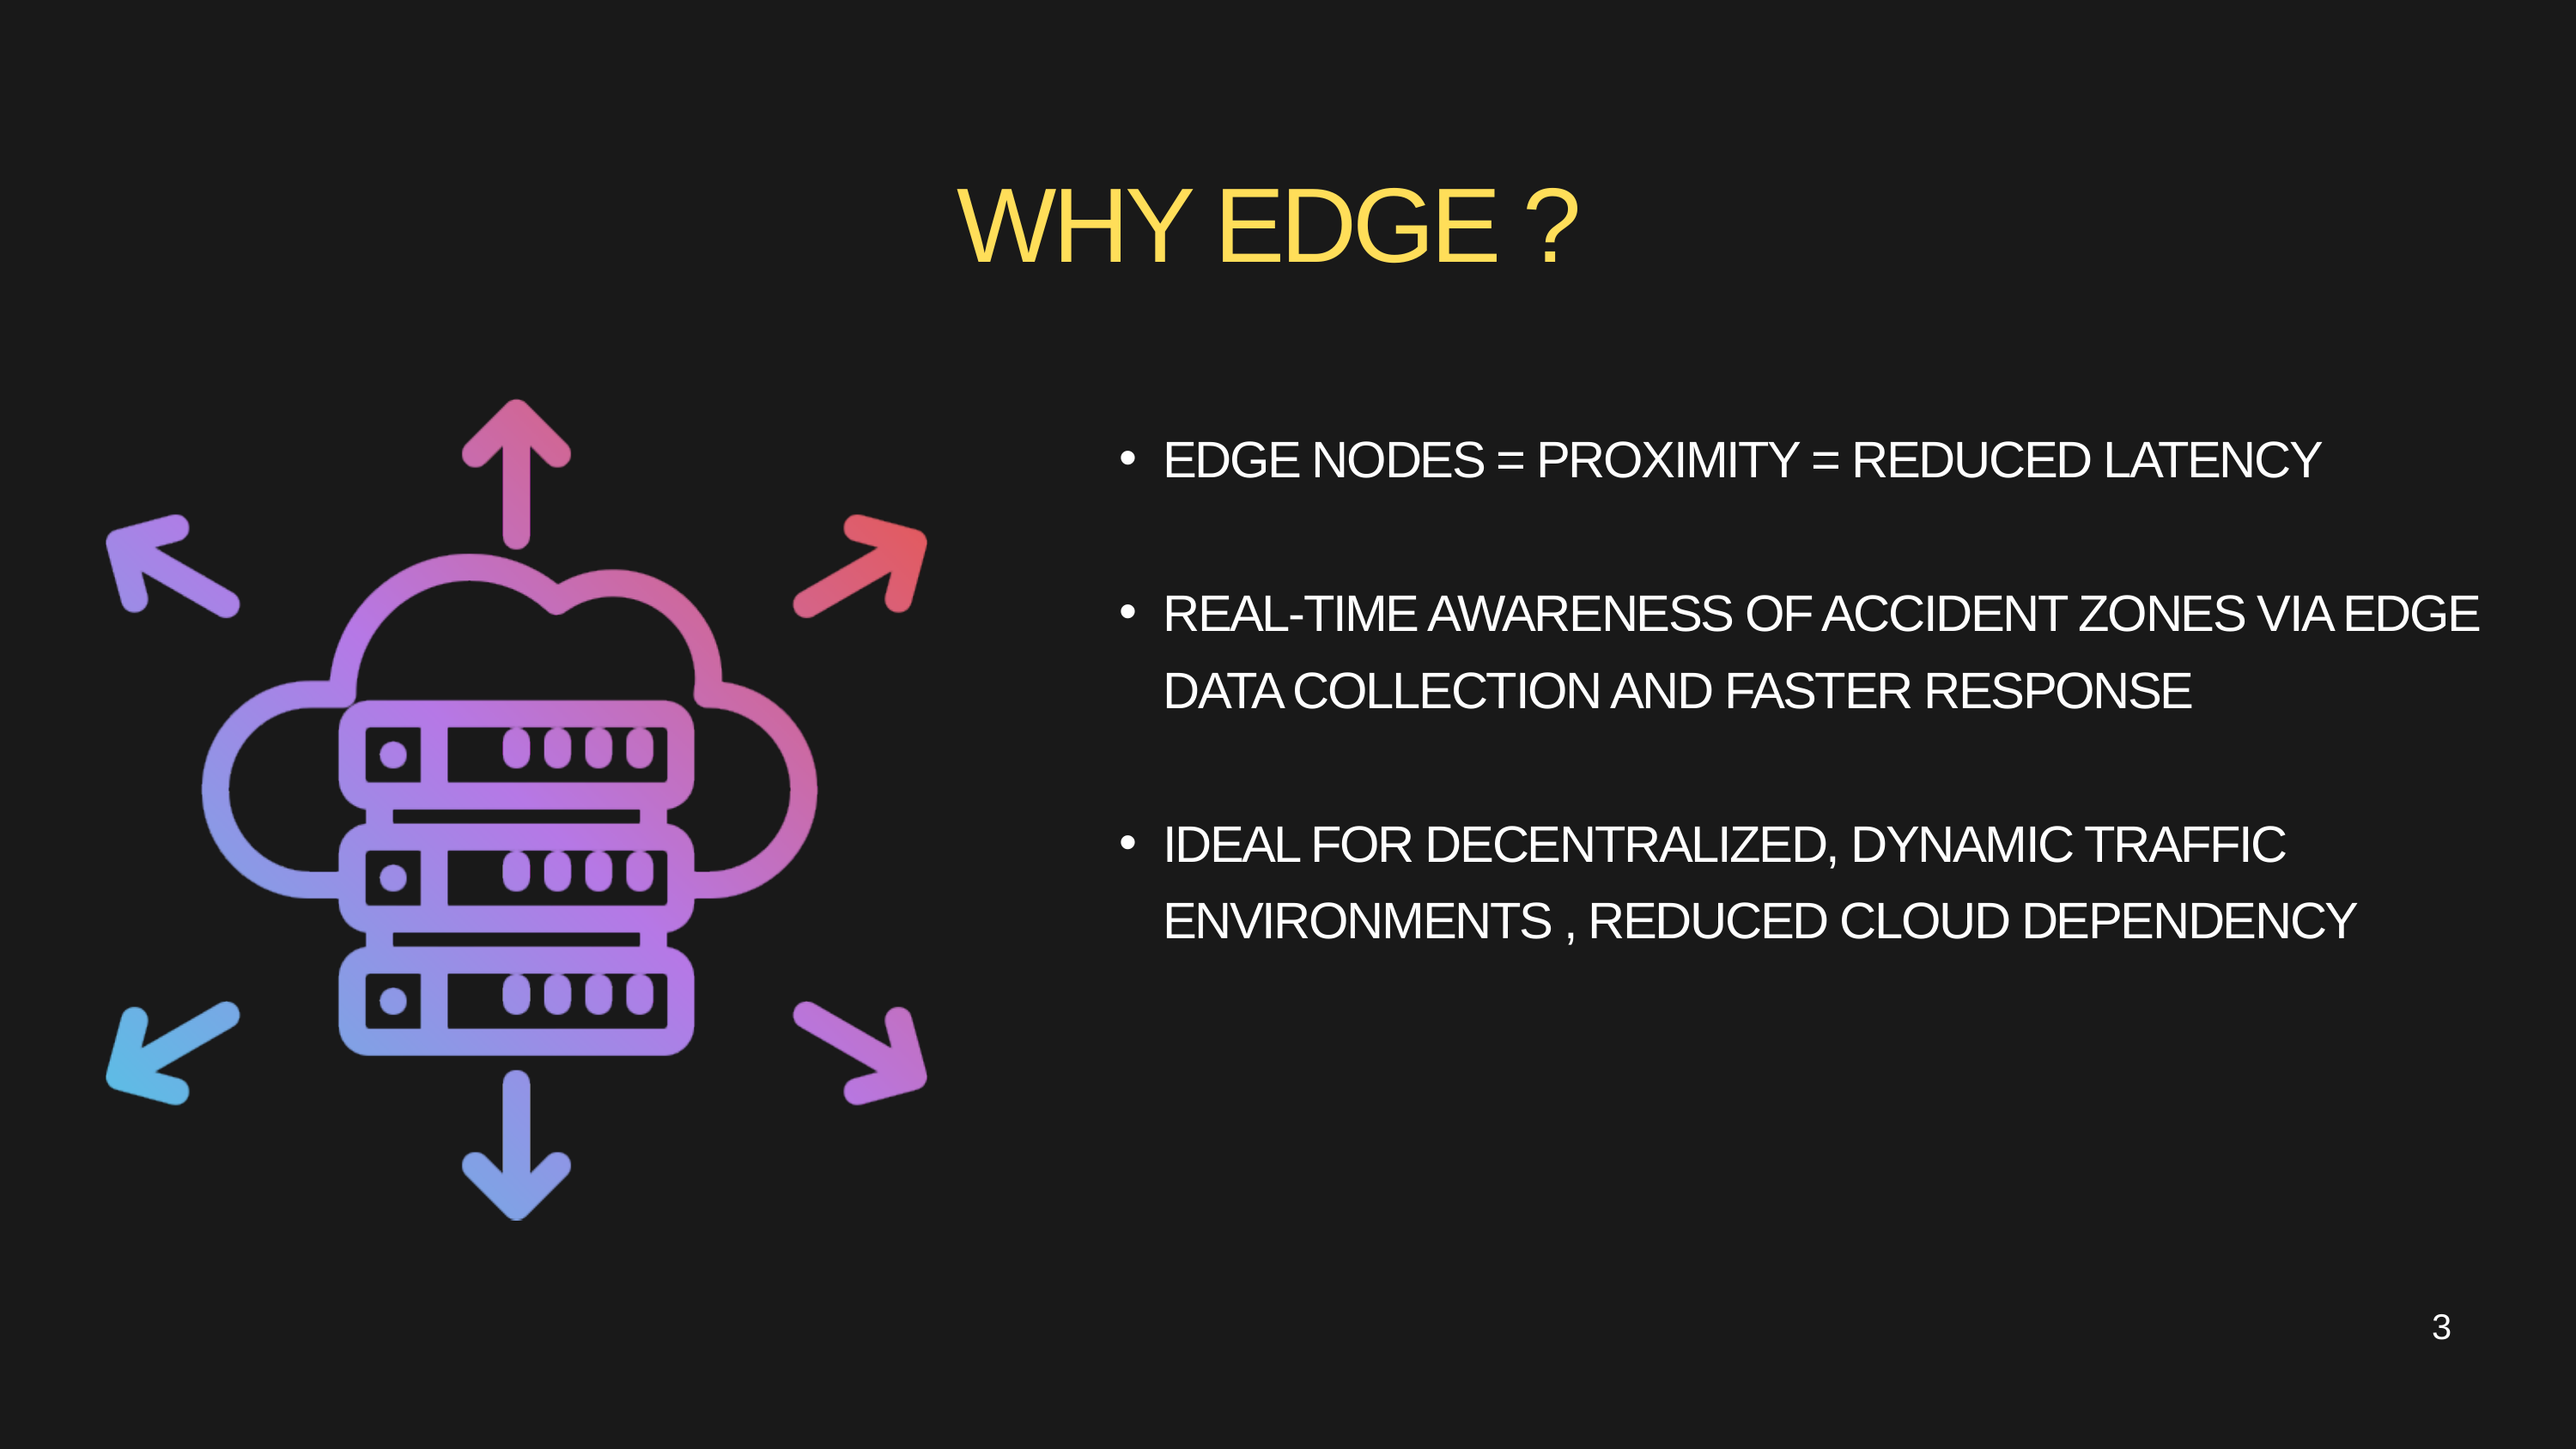

WHY EDGE ?

EDGE NODES = PROXIMITY = REDUCED LATENCY

REAL-TIME AWARENESS OF ACCIDENT ZONES VIA EDGE DATA COLLECTION AND FASTER RESPONSE

IDEAL FOR DECENTRALIZED, DYNAMIC TRAFFIC ENVIRONMENTS , REDUCED CLOUD DEPENDENCY

3